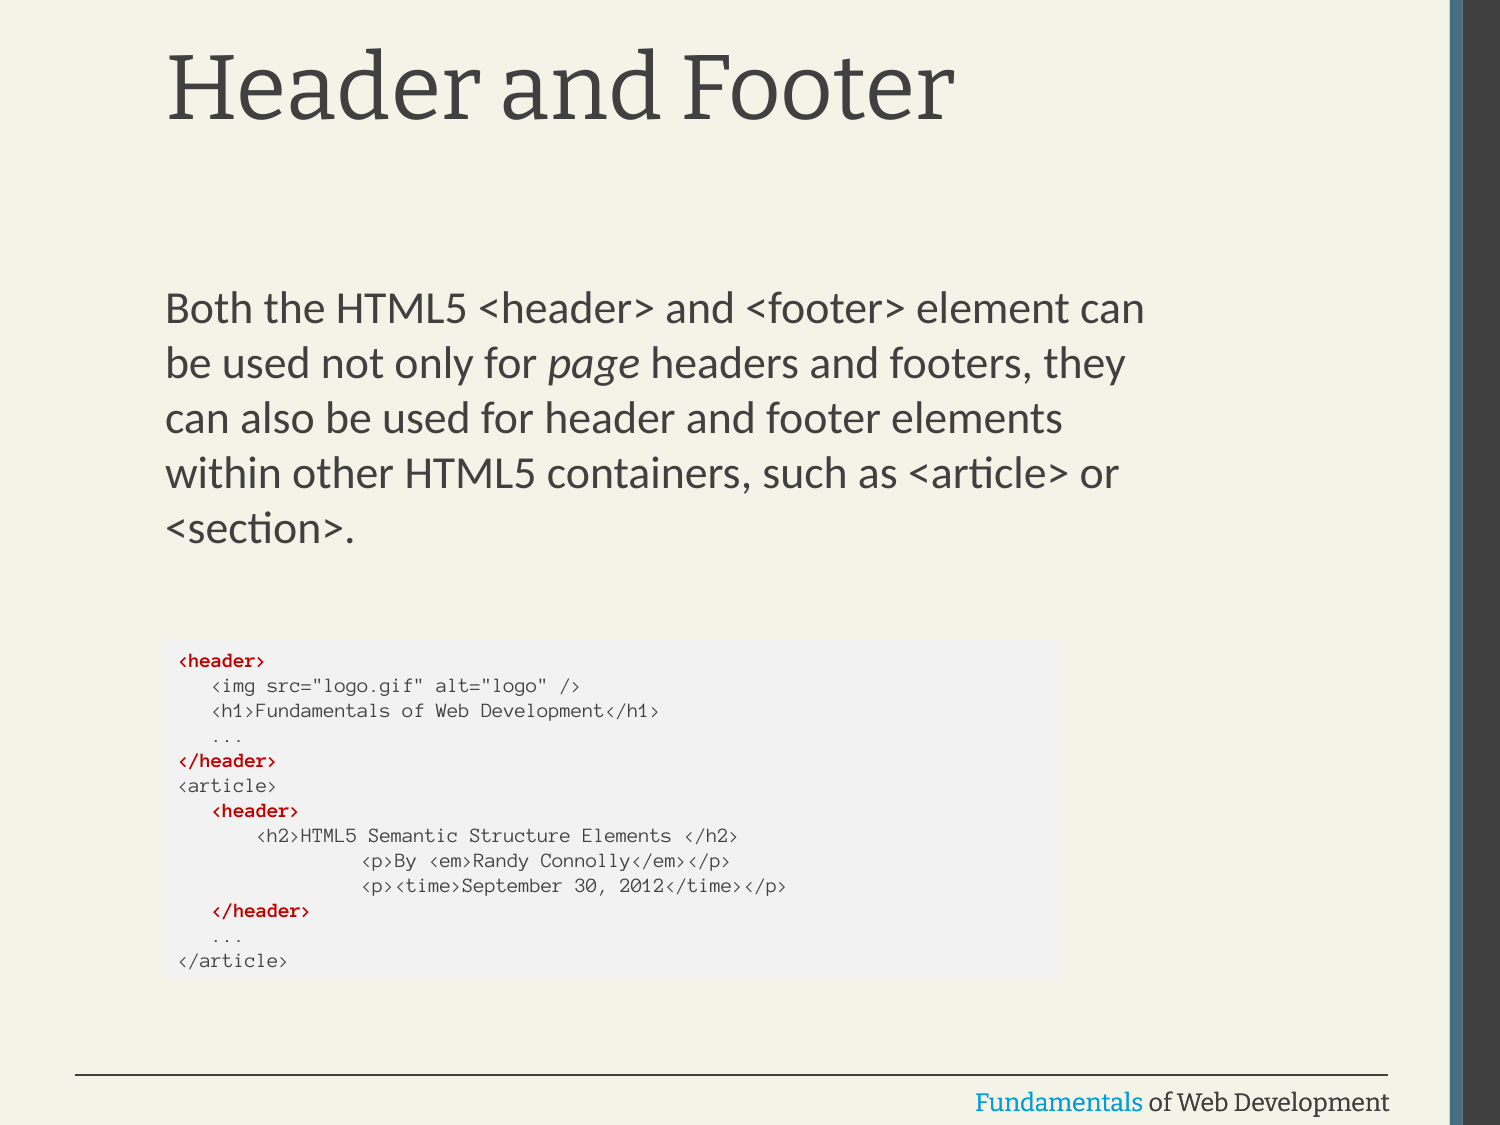

# Header and Footer

Both the HTML5 <header> and <footer> element can be used not only for page headers and footers, they can also be used for header and footer elements within other HTML5 containers, such as <article> or <section>.
<header>
   <img src="logo.gif" alt="logo" />
   <h1>Fundamentals of Web Development</h1>
   ...
</header>
<article>
   <header>
       <h2>HTML5 Semantic Structure Elements </h2>
	   <p>By <em>Randy Connolly</em></p>
	   <p><time>September 30, 2012</time></p>
   </header>
   ...
</article>